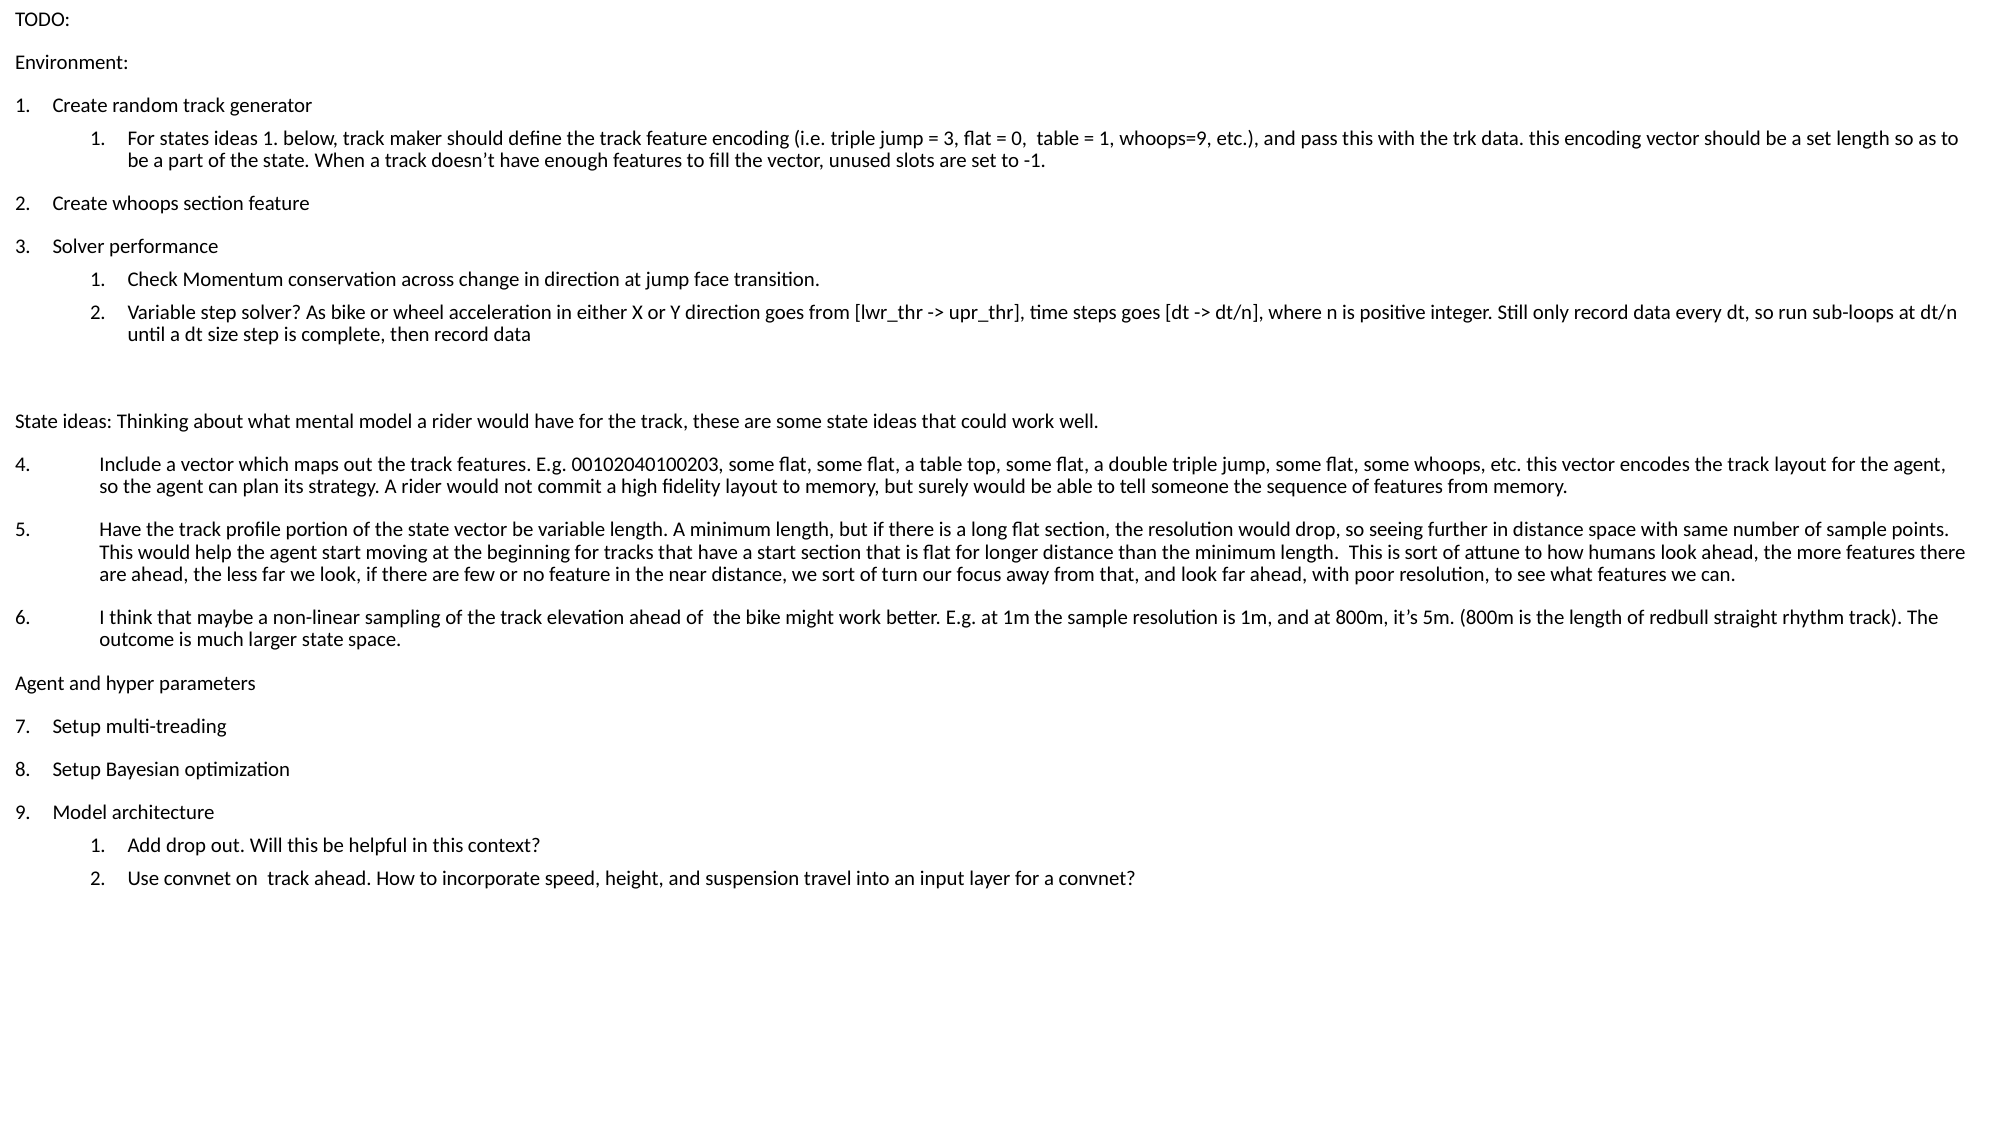

TODO:
Environment:
Create random track generator
For states ideas 1. below, track maker should define the track feature encoding (i.e. triple jump = 3, flat = 0,  table = 1, whoops=9, etc.), and pass this with the trk data. this encoding vector should be a set length so as to be a part of the state. When a track doesn’t have enough features to fill the vector, unused slots are set to -1.
Create whoops section feature
Solver performance
Check Momentum conservation across change in direction at jump face transition.
Variable step solver? As bike or wheel acceleration in either X or Y direction goes from [lwr_thr -> upr_thr], time steps goes [dt -> dt/n], where n is positive integer. Still only record data every dt, so run sub-loops at dt/n until a dt size step is complete, then record data

State ideas: Thinking about what mental model a rider would have for the track, these are some state ideas that could work well.
Include a vector which maps out the track features. E.g. 00102040100203, some flat, some flat, a table top, some flat, a double triple jump, some flat, some whoops, etc. this vector encodes the track layout for the agent, so the agent can plan its strategy. A rider would not commit a high fidelity layout to memory, but surely would be able to tell someone the sequence of features from memory.
Have the track profile portion of the state vector be variable length. A minimum length, but if there is a long flat section, the resolution would drop, so seeing further in distance space with same number of sample points. This would help the agent start moving at the beginning for tracks that have a start section that is flat for longer distance than the minimum length.  This is sort of attune to how humans look ahead, the more features there are ahead, the less far we look, if there are few or no feature in the near distance, we sort of turn our focus away from that, and look far ahead, with poor resolution, to see what features we can.
I think that maybe a non-linear sampling of the track elevation ahead of  the bike might work better. E.g. at 1m the sample resolution is 1m, and at 800m, it’s 5m. (800m is the length of redbull straight rhythm track). The outcome is much larger state space.
Agent and hyper parameters
Setup multi-treading
Setup Bayesian optimization
Model architecture
Add drop out. Will this be helpful in this context?
Use convnet on  track ahead. How to incorporate speed, height, and suspension travel into an input layer for a convnet?